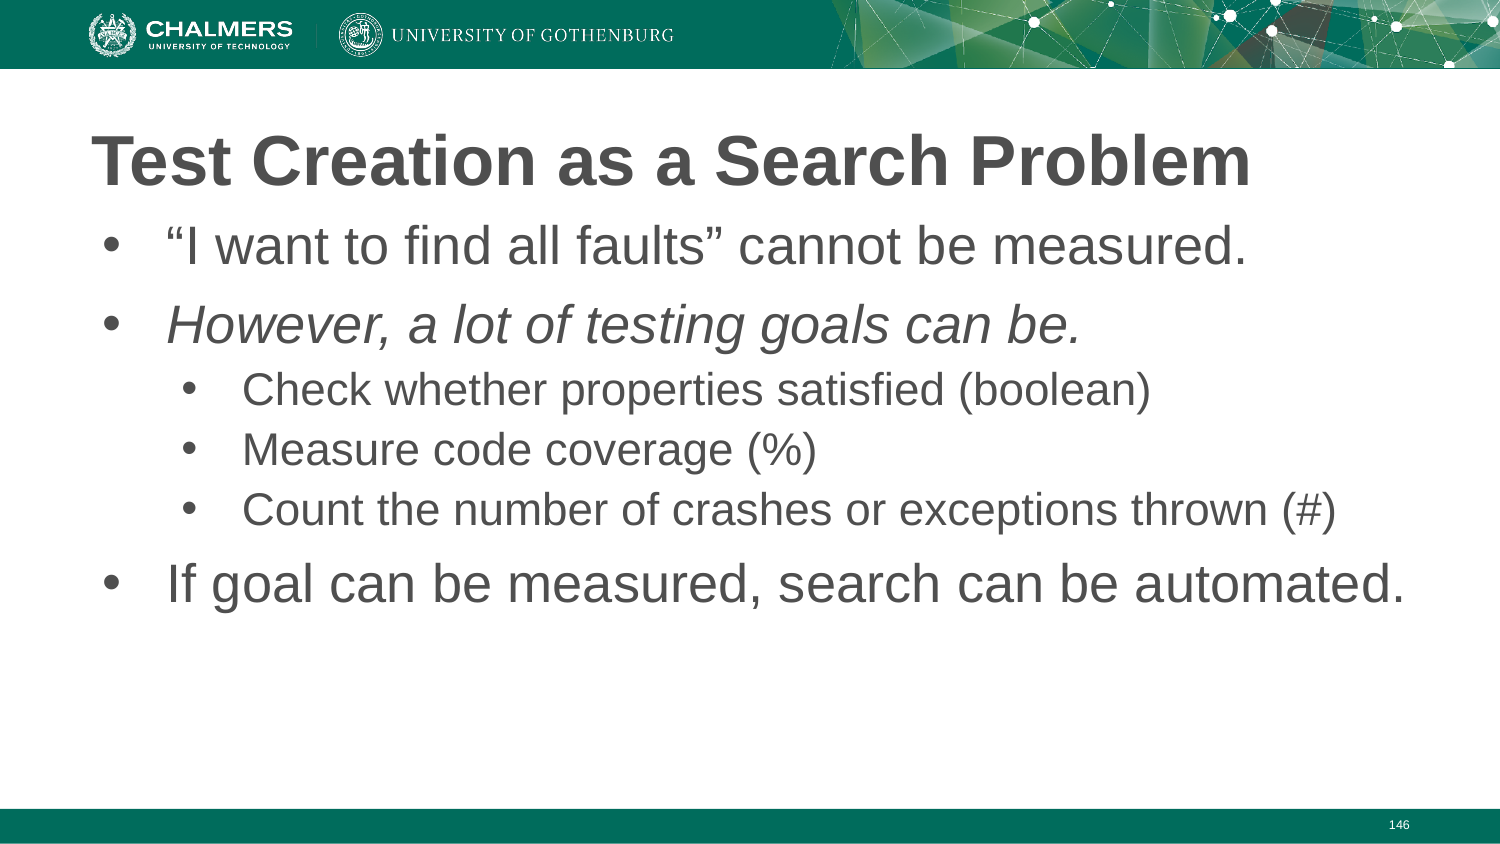

# Test Creation as a Search Problem
“I want to find all faults” cannot be measured.
However, a lot of testing goals can be.
Check whether properties satisfied (boolean)
Measure code coverage (%)
Count the number of crashes or exceptions thrown (#)
If goal can be measured, search can be automated.

146